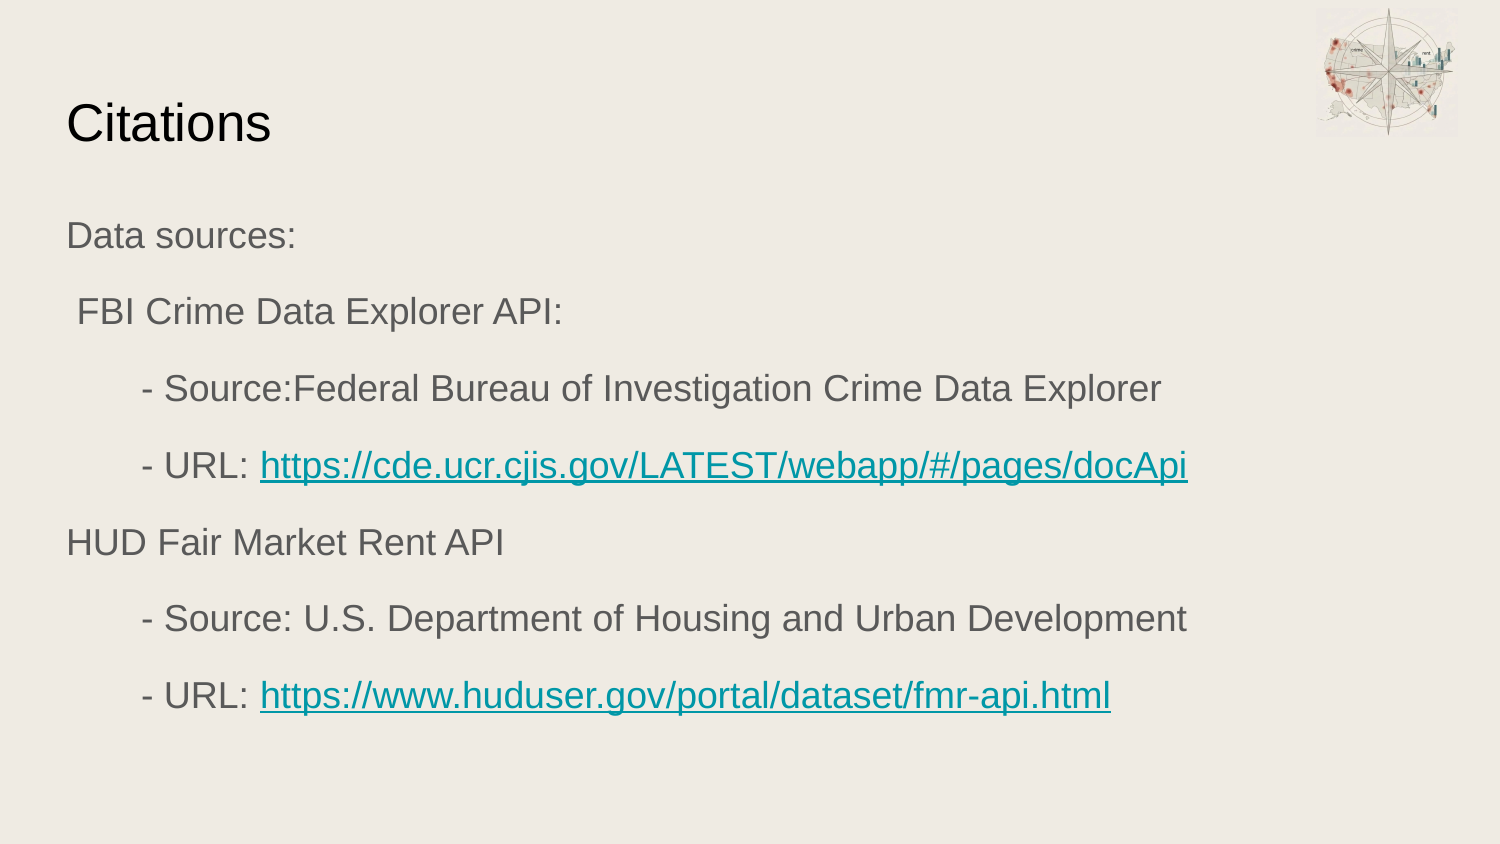

# Citations
Data sources:
 FBI Crime Data Explorer API:
- Source:Federal Bureau of Investigation Crime Data Explorer
- URL: https://cde.ucr.cjis.gov/LATEST/webapp/#/pages/docApi
HUD Fair Market Rent API
- Source: U.S. Department of Housing and Urban Development
- URL: https://www.huduser.gov/portal/dataset/fmr-api.html